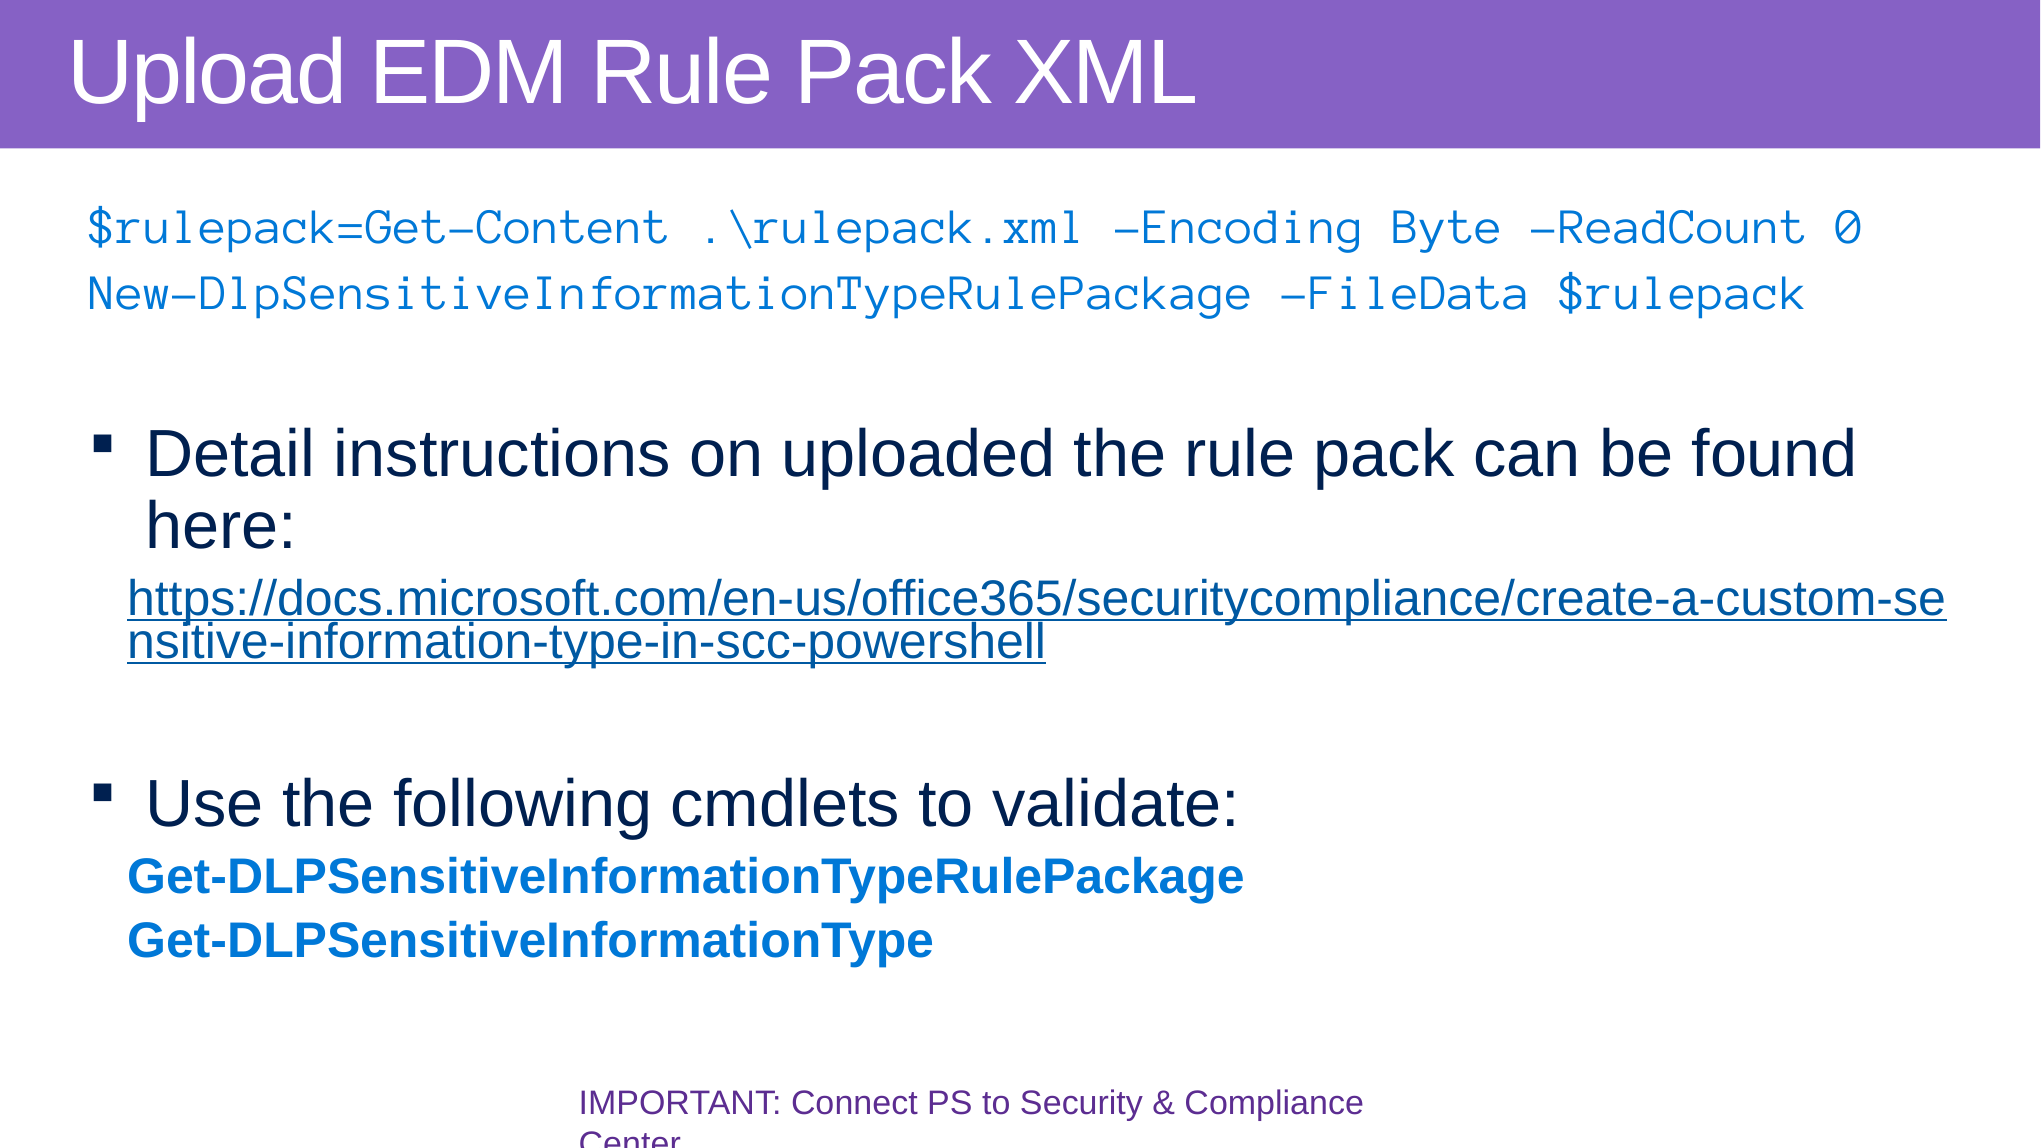

# Upload EDM Rule Pack XML
$rulepack=Get-Content .\rulepack.xml -Encoding Byte -ReadCount 0
New-DlpSensitiveInformationTypeRulePackage -FileData $rulepack

Detail instructions on uploaded the rule pack can be found here:
https://docs.microsoft.com/en-us/office365/securitycompliance/create-a-custom-sensitive-information-type-in-scc-powershell

Use the following cmdlets to validate:
Get-DLPSensitiveInformationTypeRulePackage
Get-DLPSensitiveInformationType

IMPORTANT: Connect PS to Security & Compliance Center